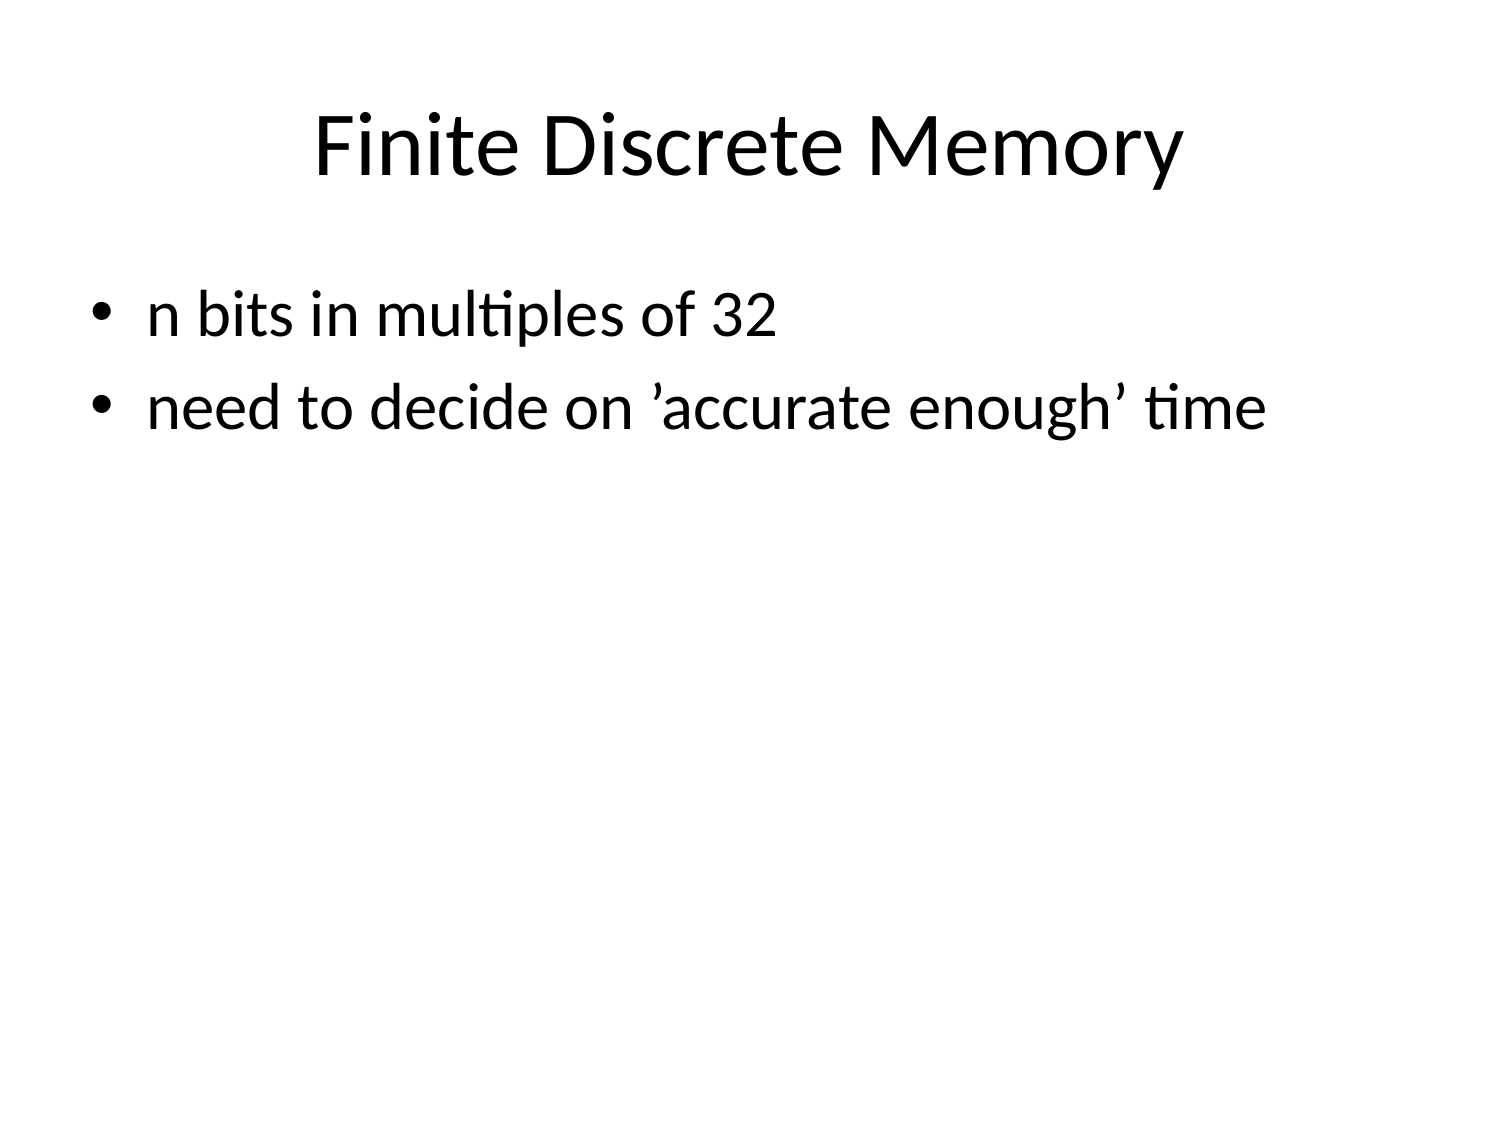

# Finite Discrete Memory
n bits in multiples of 32
need to decide on ’accurate enough’ time